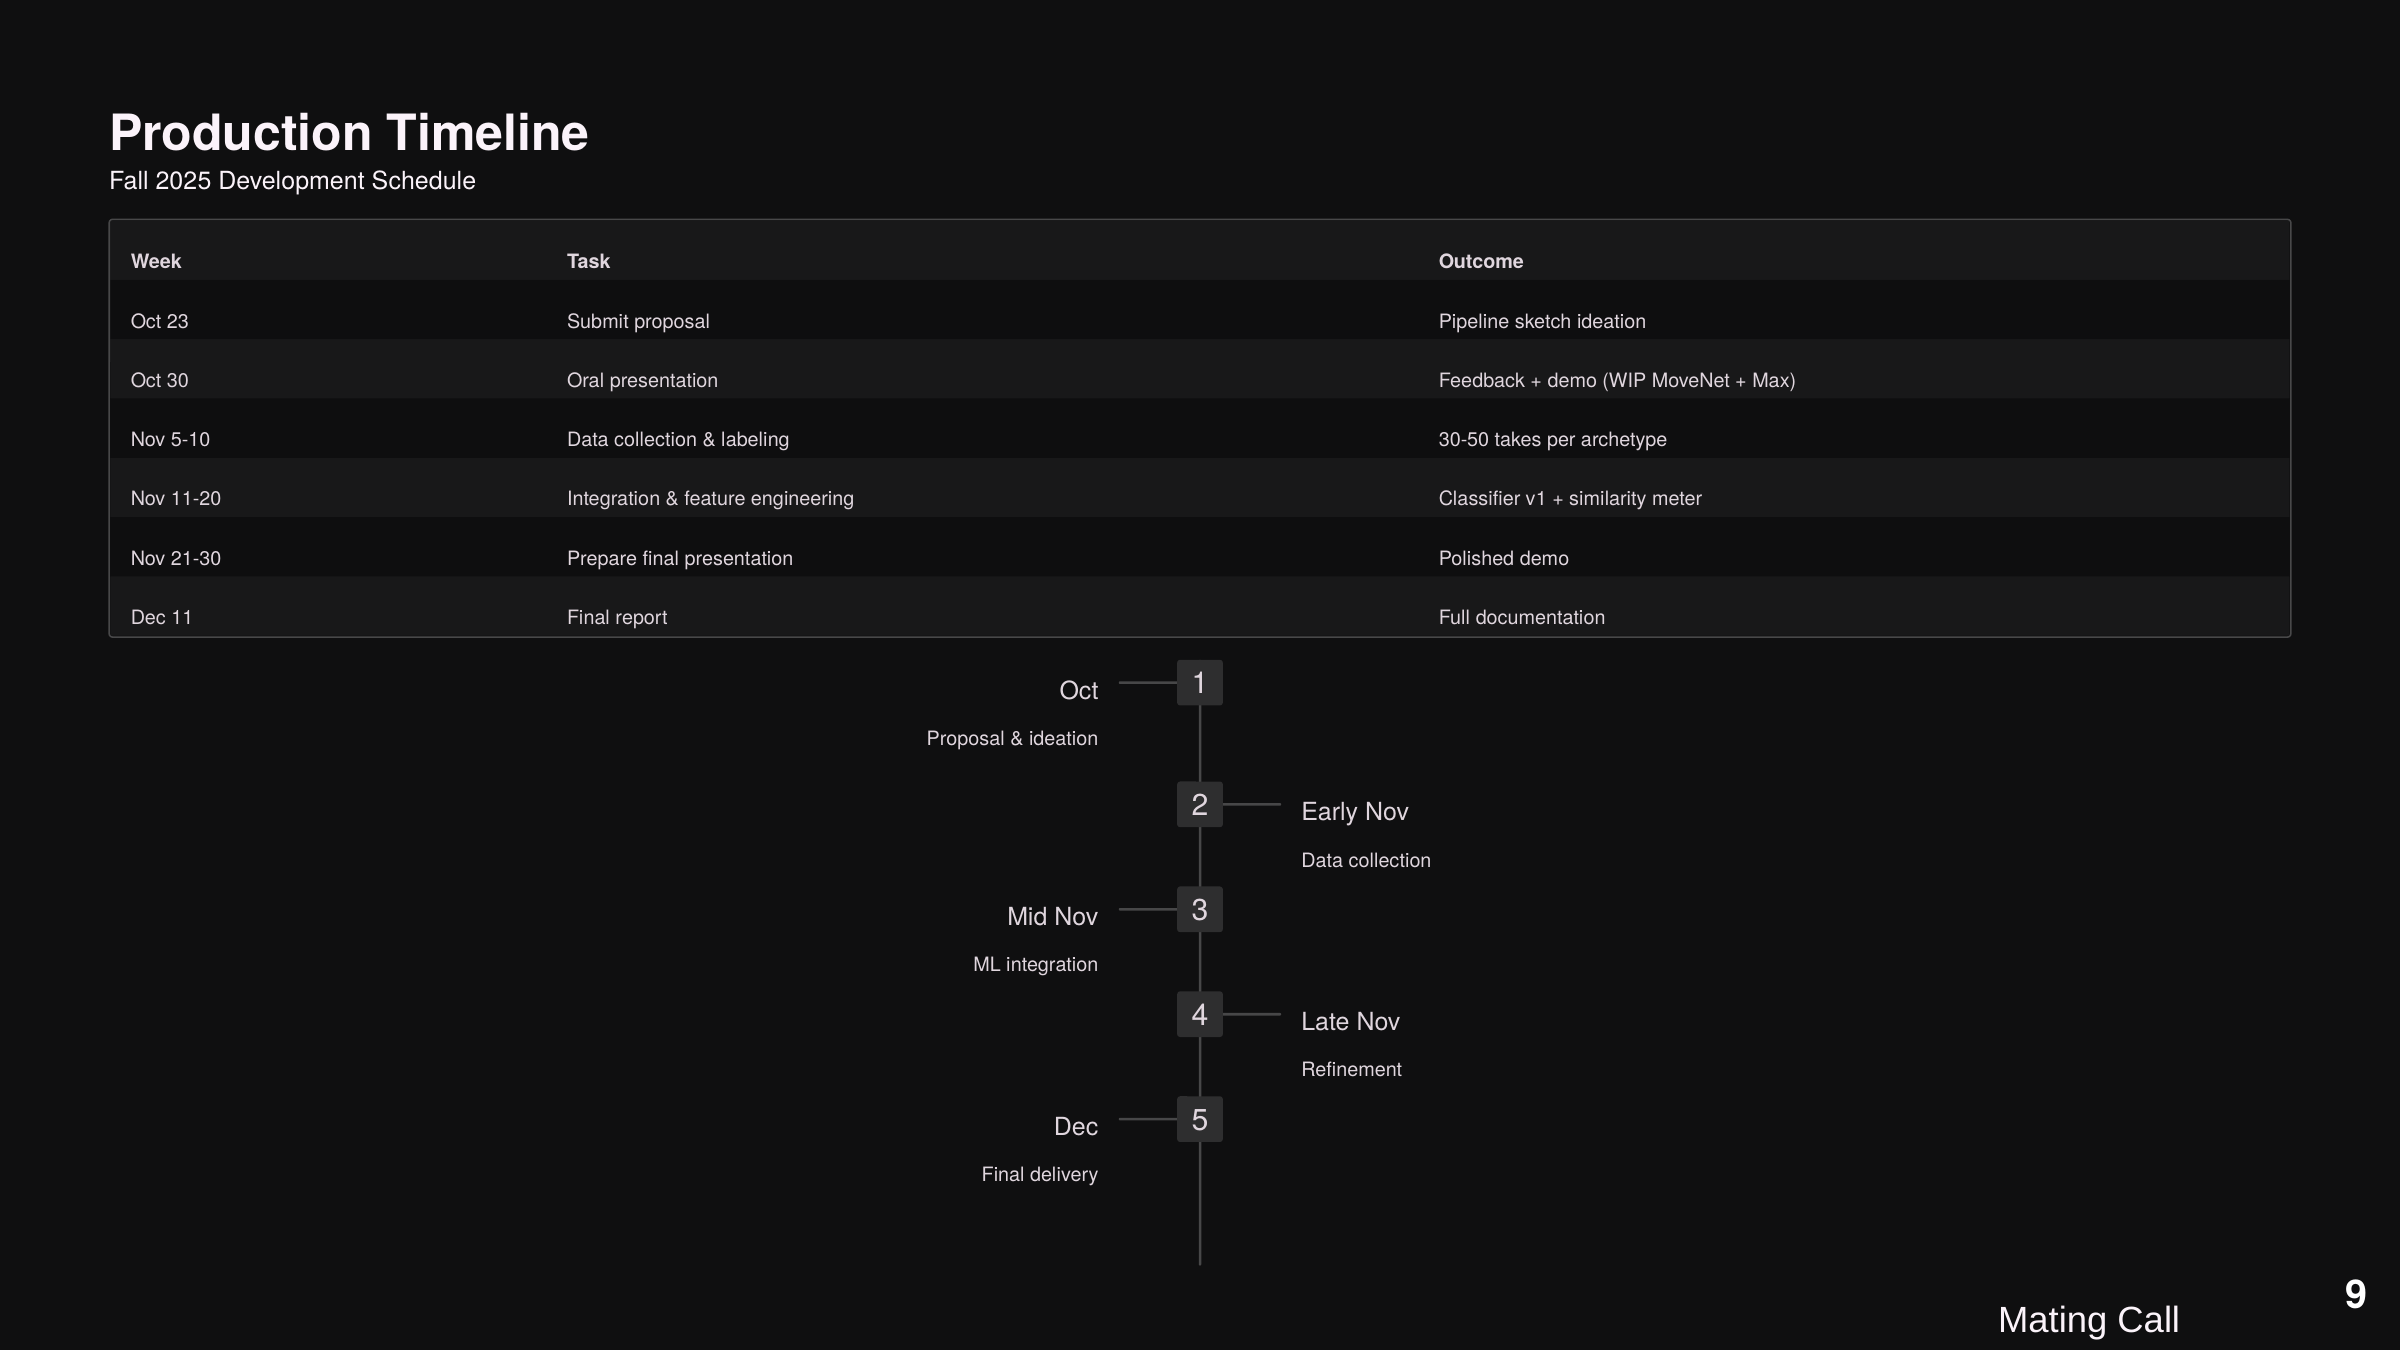

Production Timeline
Fall 2025 Development Schedule

Week
Task
Outcome

Oct 23
Submit proposal
Pipeline sketch ideation

Oct 30
Oral presentation
Feedback + demo (WIP MoveNet + Max)

Nov 5-10
Data collection & labeling
30-50 takes per archetype

Nov 11-20
Integration & feature engineering
Classifier v1 + similarity meter

Nov 21-30
Prepare final presentation
Polished demo

Dec 11
Final report
Full documentation

1
Oct

Proposal & ideation

2
Early Nov

Data collection

3
Mid Nov

ML integration

4
Late Nov

Refinement

5
Dec

Final delivery

9
Mating Call